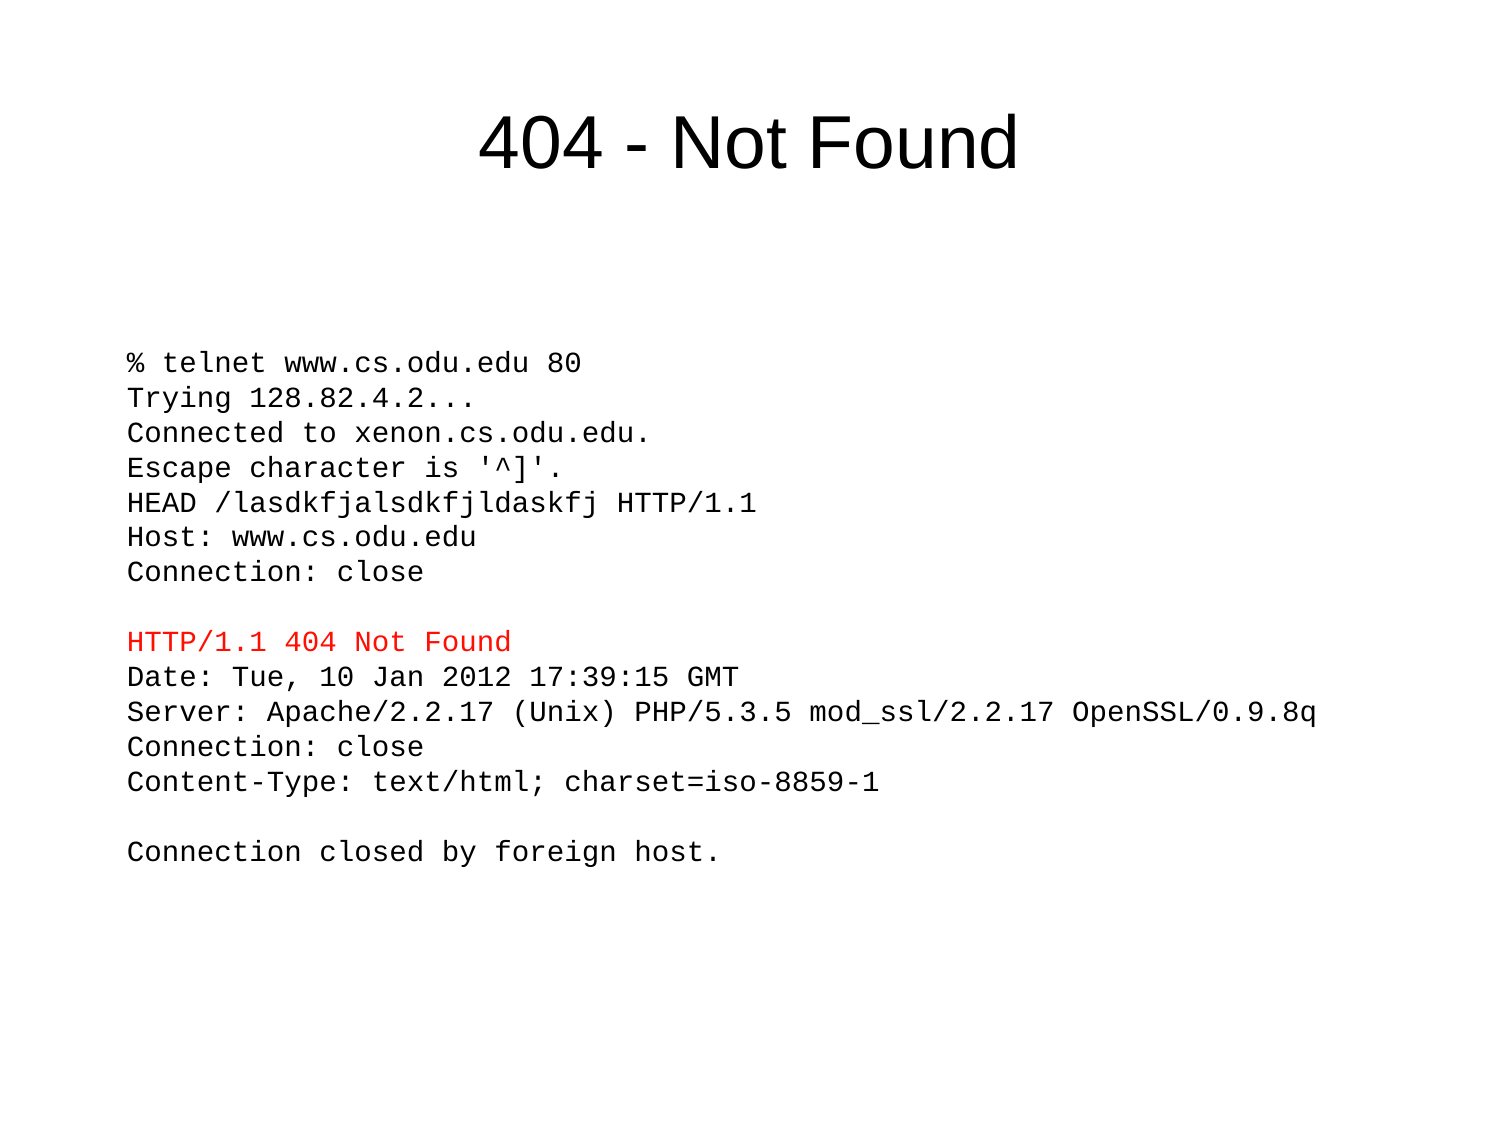

# 404 - Not Found
% telnet www.cs.odu.edu 80
Trying 128.82.4.2...
Connected to xenon.cs.odu.edu.
Escape character is '^]'.
HEAD /lasdkfjalsdkfjldaskfj HTTP/1.1
Host: www.cs.odu.edu
Connection: close

HTTP/1.1 404 Not Found
Date: Tue, 10 Jan 2012 17:39:15 GMT
Server: Apache/2.2.17 (Unix) PHP/5.3.5 mod_ssl/2.2.17 OpenSSL/0.9.8q
Connection: close
Content-Type: text/html; charset=iso-8859-1

Connection closed by foreign host.